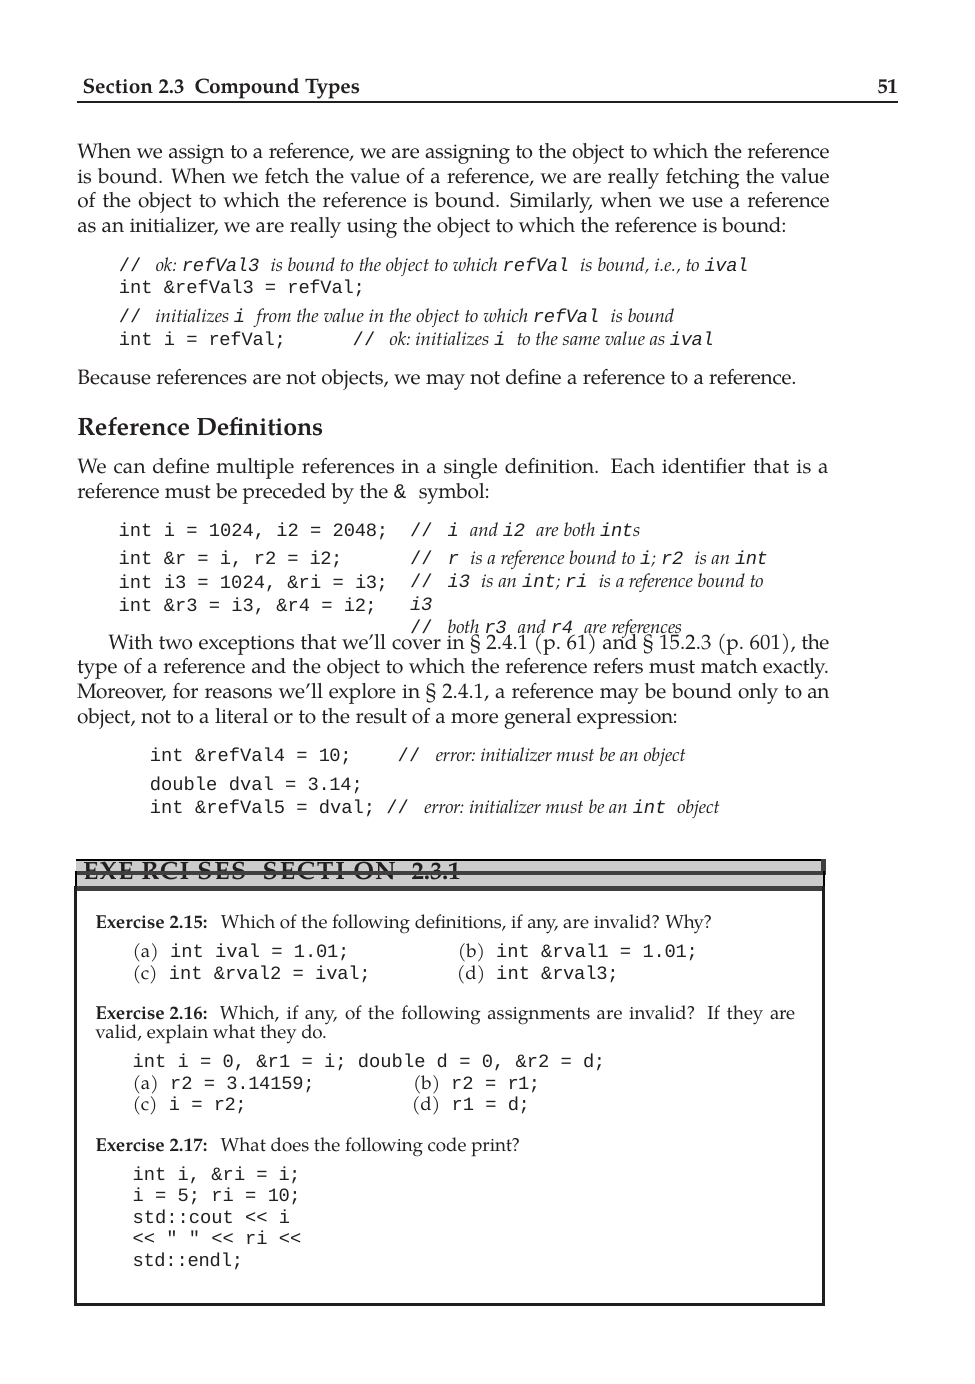

Section 2.3 Compound Types
51

When we assign to a reference, we are assigning to the object to which the reference is bound. When we fetch the value of a reference, we are really fetching the value of the object to which the reference is bound. Similarly, when we use a reference as an initializer, we are really using the object to which the reference is bound:
// ok: refVal3 is bound to the object to which refVal is bound, i.e., to ival
int &refVal3 = refVal;
// initializes i from the value in the object to which refVal is bound
int i = refVal;	// ok: initializes i to the same value as ival
Because references are not objects, we may not define a reference to a reference.
Reference Definitions
We can define multiple references in a single definition. Each identifier that is a reference must be preceded by the & symbol:
int i = 1024, i2 = 2048;
int &r = i, r2 = i2;
int i3 = 1024, &ri = i3; int &r3 = i3, &r4 = i2;
// i and i2 are both ints
// r is a reference bound to i; r2 is an int
// i3 is an int; ri is a reference bound to i3
// both r3 and r4 are references
With two exceptions that we’ll cover in § 2.4.1 (p. 61) and § 15.2.3 (p. 601), the type of a reference and the object to which the reference refers must match exactly. Moreover, for reasons we’ll explore in § 2.4.1, a reference may be bound only to an object, not to a literal or to the result of a more general expression:
int &refVal4 = 10;	// error: initializer must be an object
double dval = 3.14;
int &refVal5 = dval; // error: initializer must be an int object
|  |
| --- |
| Exe rci ses Secti on 2.3.1 |
| Exercise 2.15: Which of the following definitions, if any, are invalid? Why? (a) int ival = 1.01; (b) int &rval1 = 1.01; (c) int &rval2 = ival; (d) int &rval3; Exercise 2.16: Which, if any, of the following assignments are invalid? If they are valid, explain what they do. int i = 0, &r1 = i; double d = 0, &r2 = d; (a) r2 = 3.14159; (b) r2 = r1; (c) i = r2; (d) r1 = d; Exercise 2.17: What does the following code print? int i, &ri = i; i = 5; ri = 10; std::cout << i << " " << ri << std::endl; |